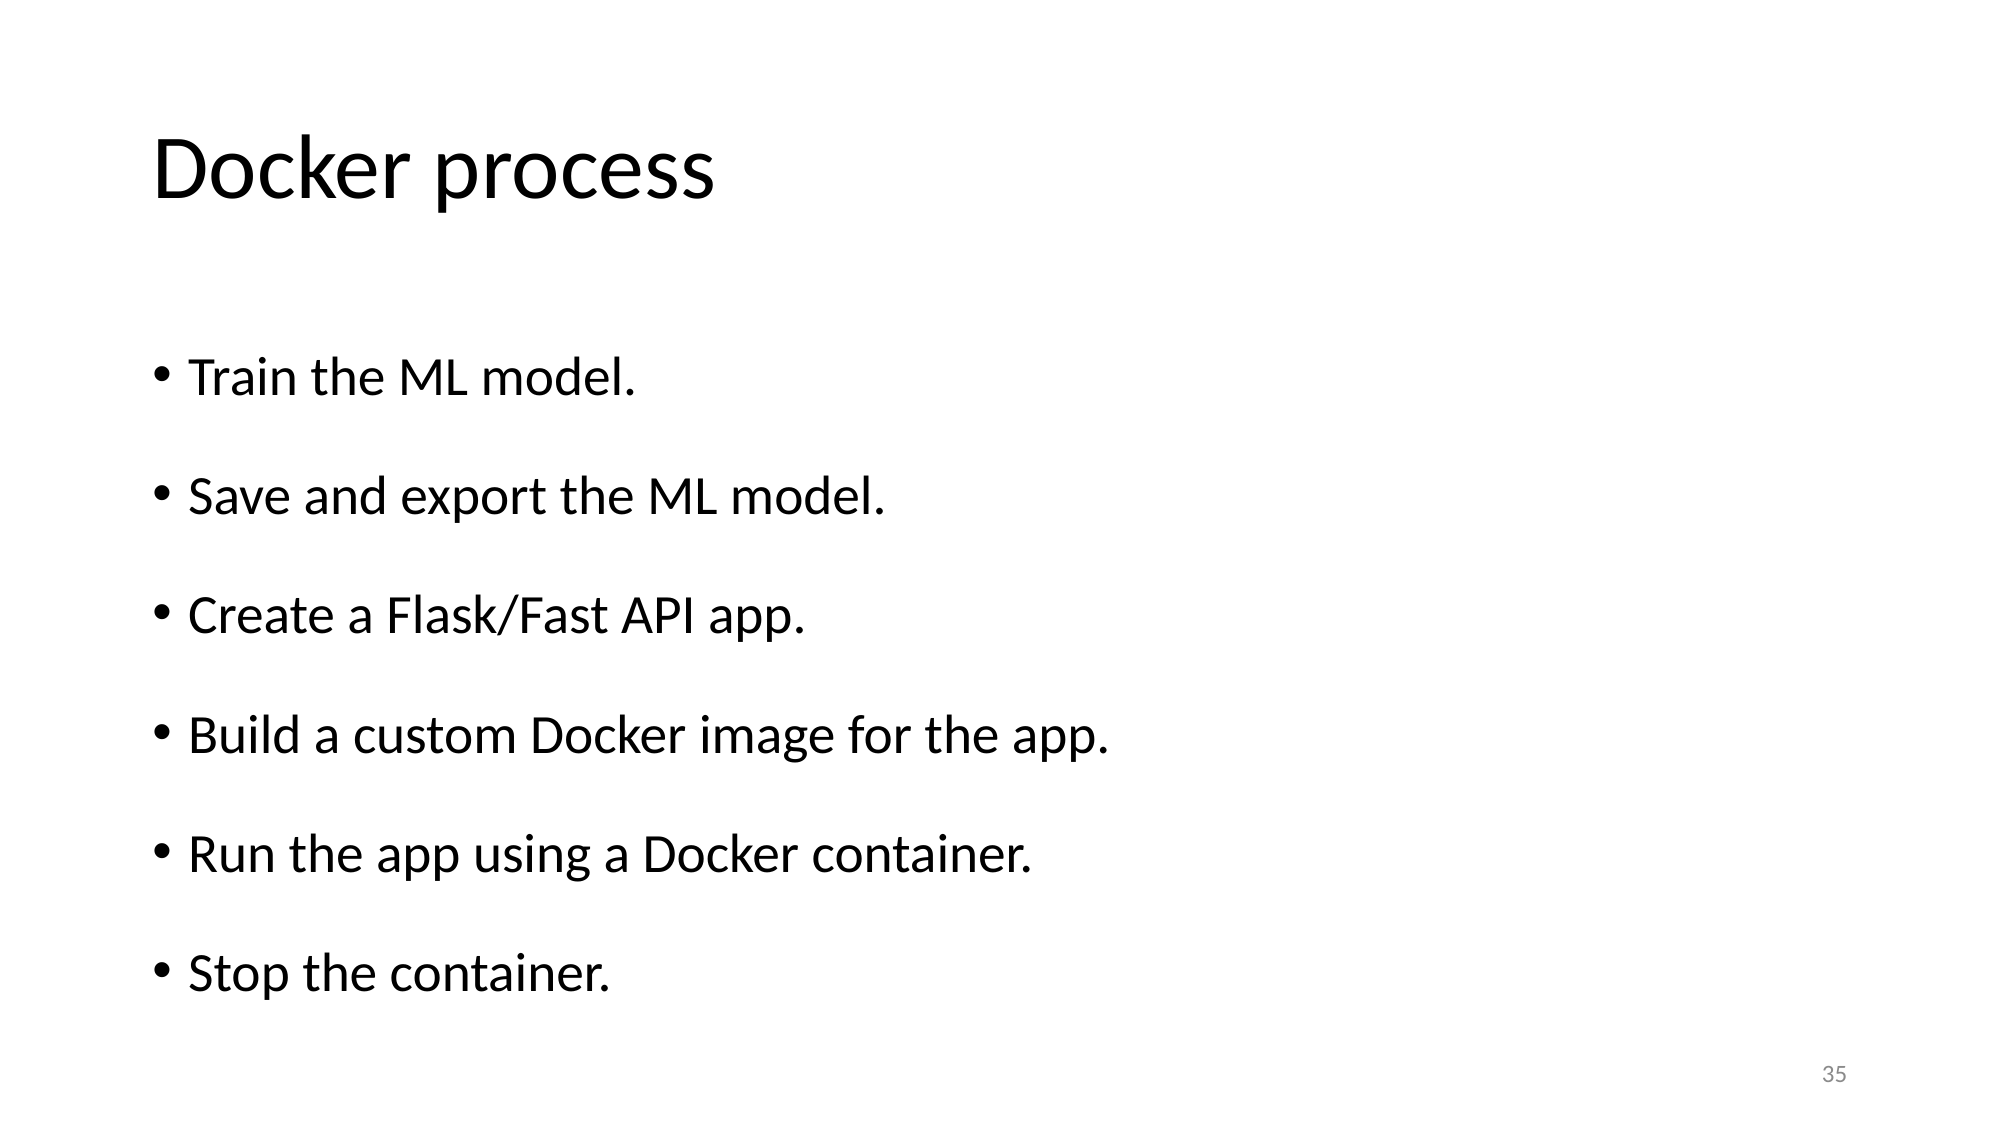

# Docker process
Train the ML model.
Save and export the ML model.
Create a Flask/Fast API app.
Build a custom Docker image for the app.
Run the app using a Docker container.
Stop the container.

35